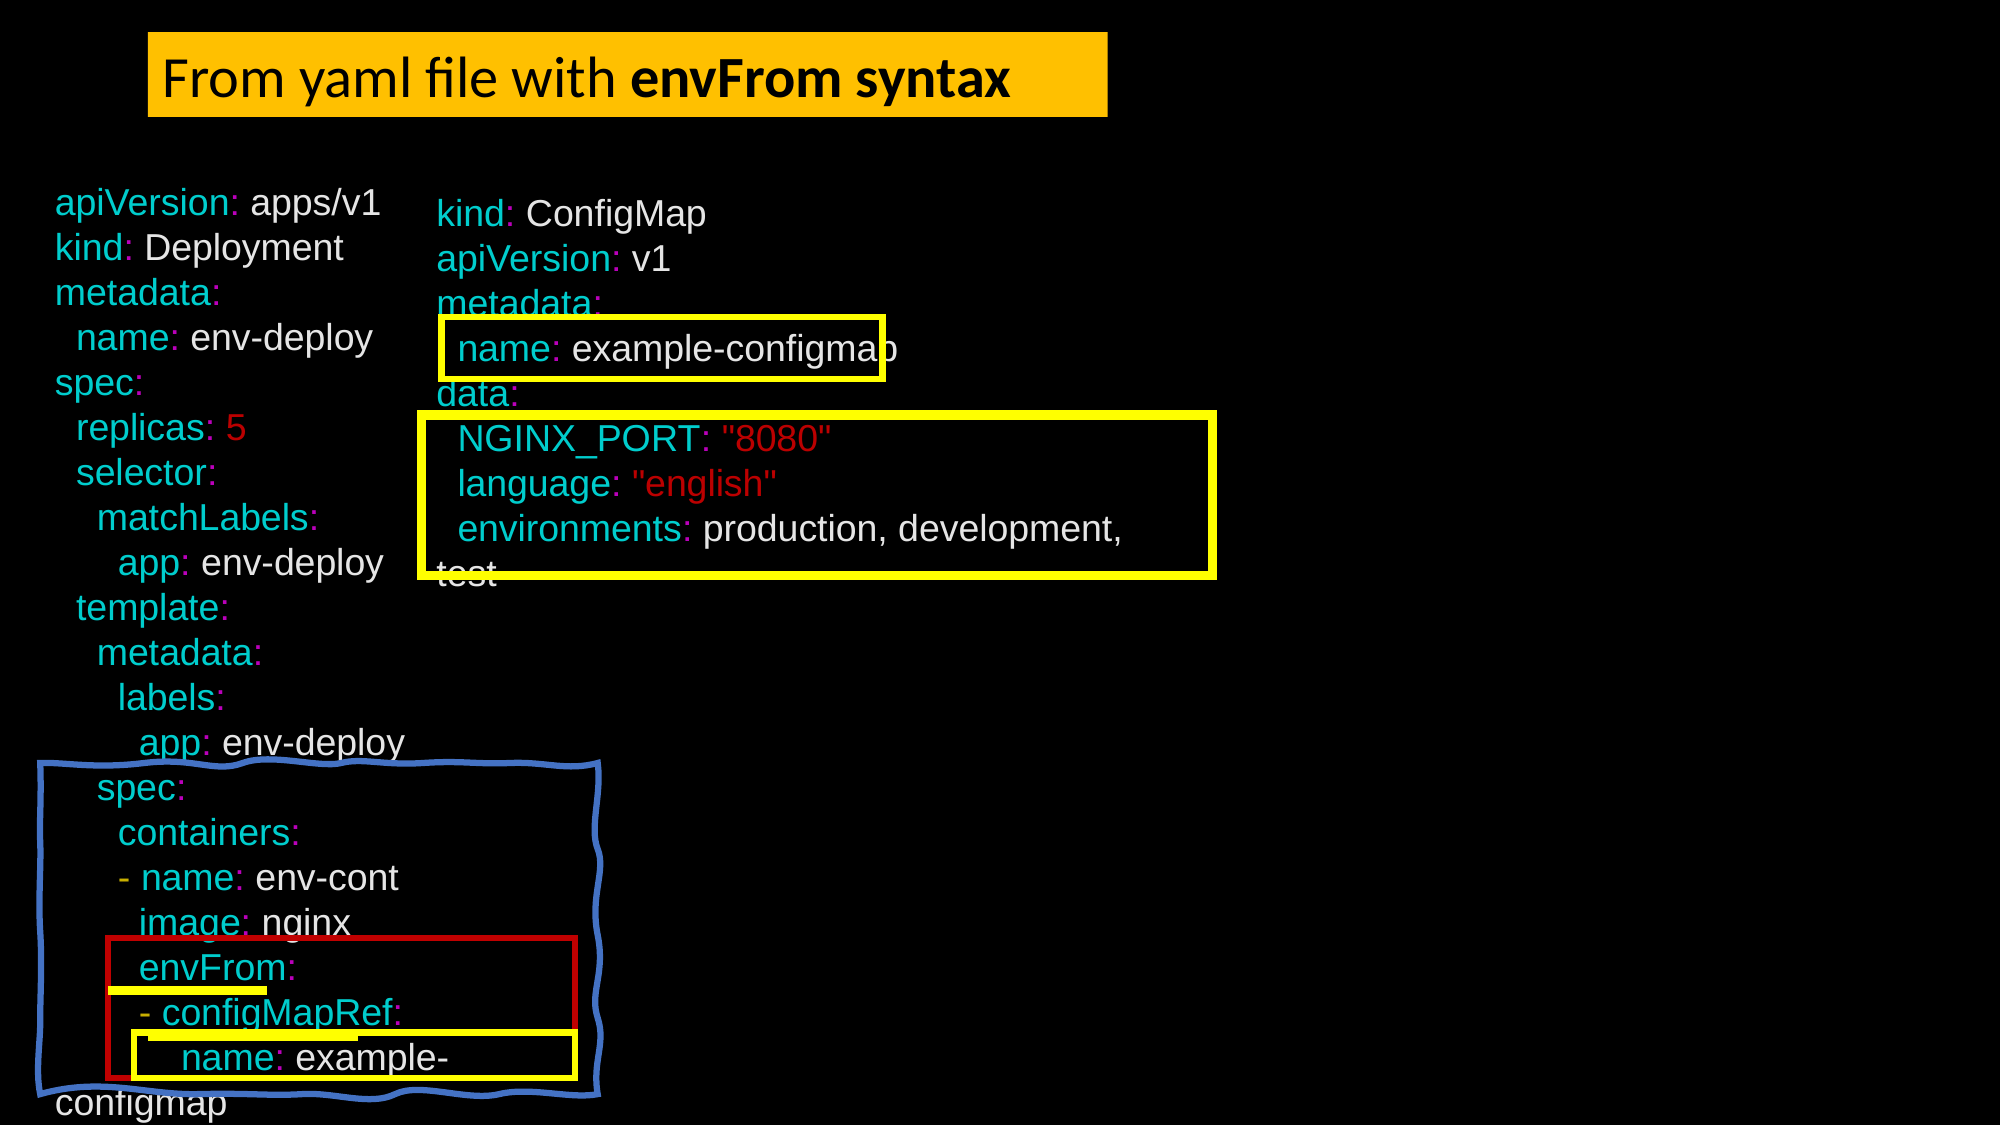

From yaml file with envFrom syntax
apiVersion: apps/v1
kind: Deployment
metadata:
  name: env-deploy
spec:
  replicas: 5
  selector:
    matchLabels:
      app: env-deploy
  template:
    metadata:
      labels:
        app: env-deploy
    spec:
      containers:
      - name: env-cont
        image: nginx
        envFrom:
        - configMapRef:
            name: example-configmap
kind: ConfigMap
apiVersion: v1
metadata:
  name: example-configmap
data:
  NGINX_PORT: "8080"
  language: "english"
  environments: production, development, test